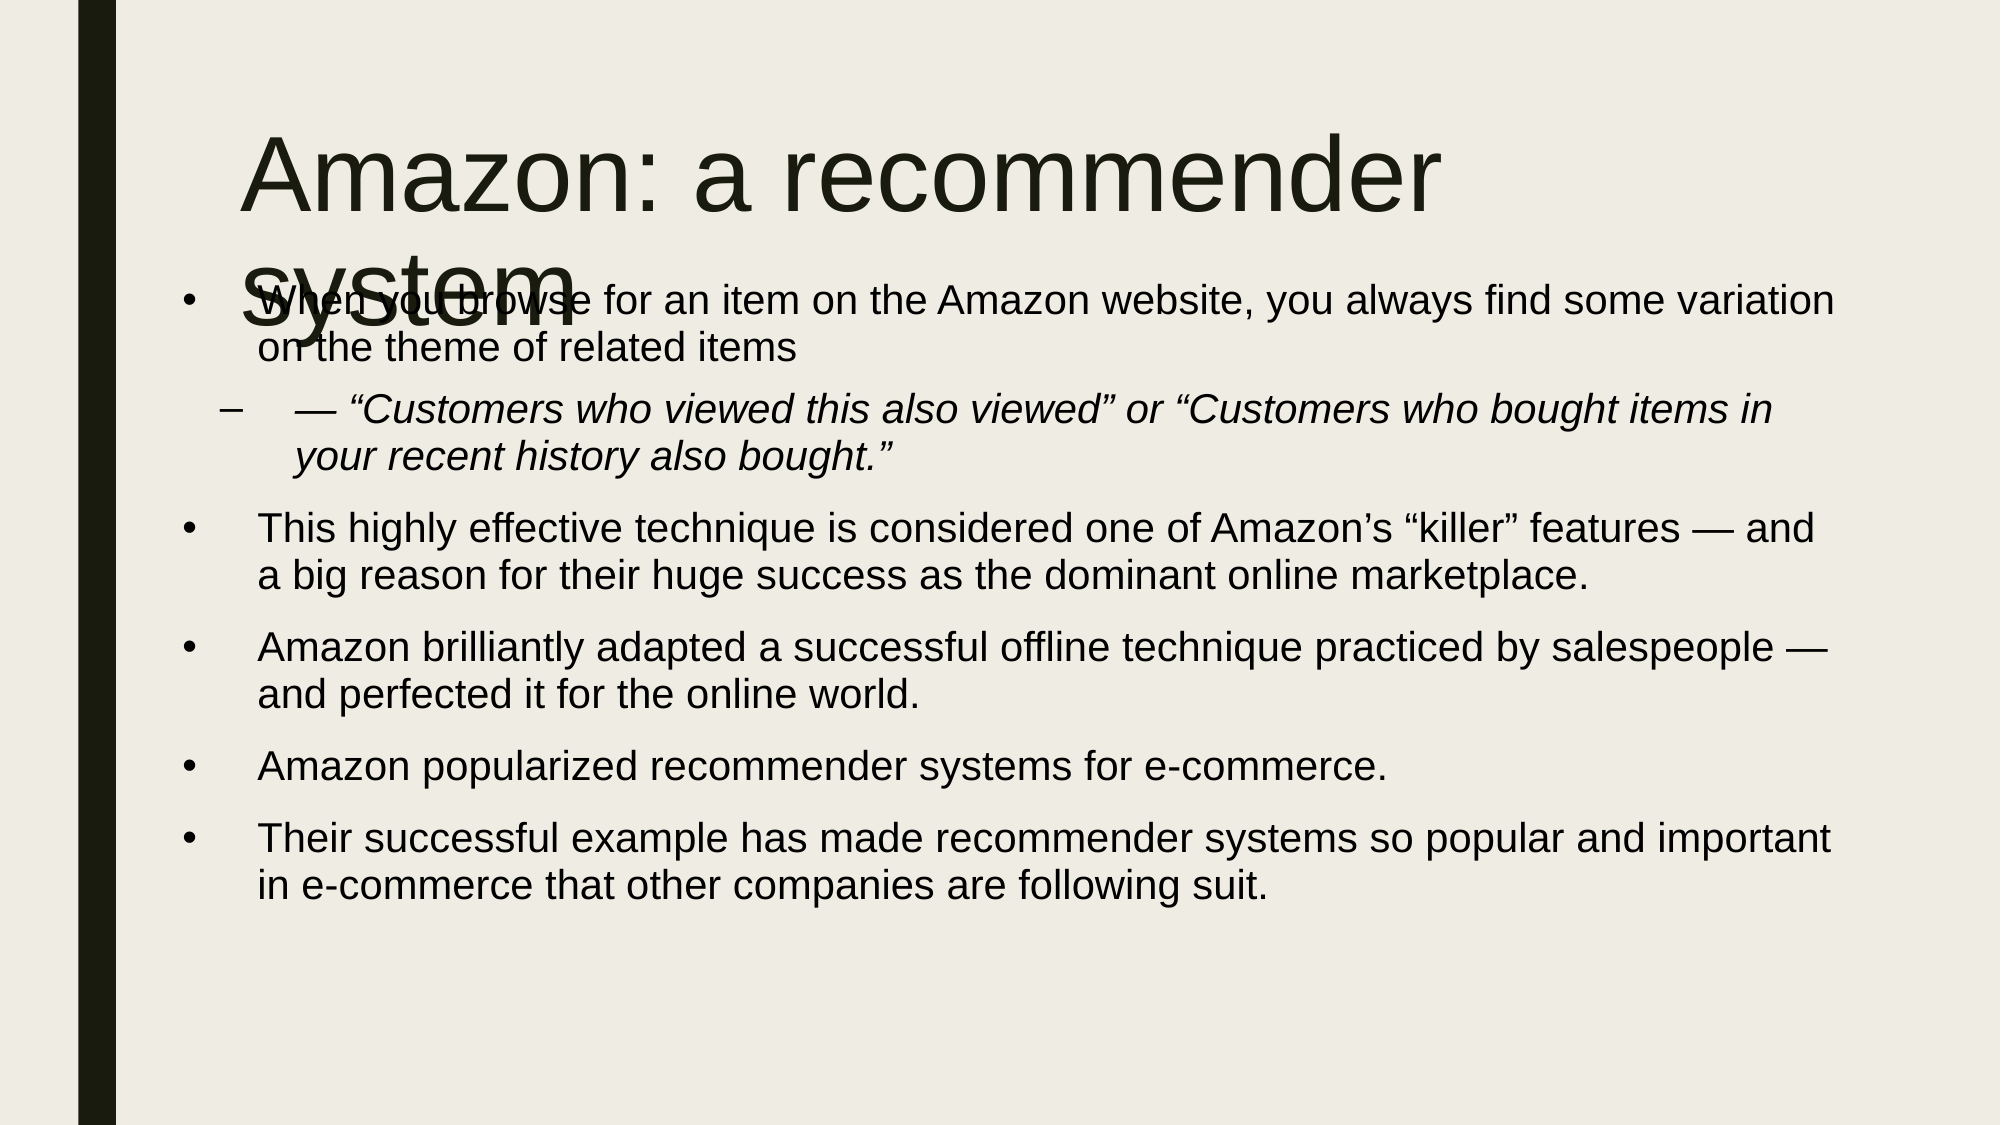

# Amazon: a recommender system
When you browse for an item on the Amazon website, you always find some variation on the theme of related items
— “Customers who viewed this also viewed” or “Customers who bought items in your recent history also bought.”
This highly effective technique is considered one of Amazon’s “killer” features — and a big reason for their huge success as the dominant online marketplace.
Amazon brilliantly adapted a successful offline technique practiced by salespeople — and perfected it for the online world.
Amazon popularized recommender systems for e-commerce.
Their successful example has made recommender systems so popular and important in e-commerce that other companies are following suit.